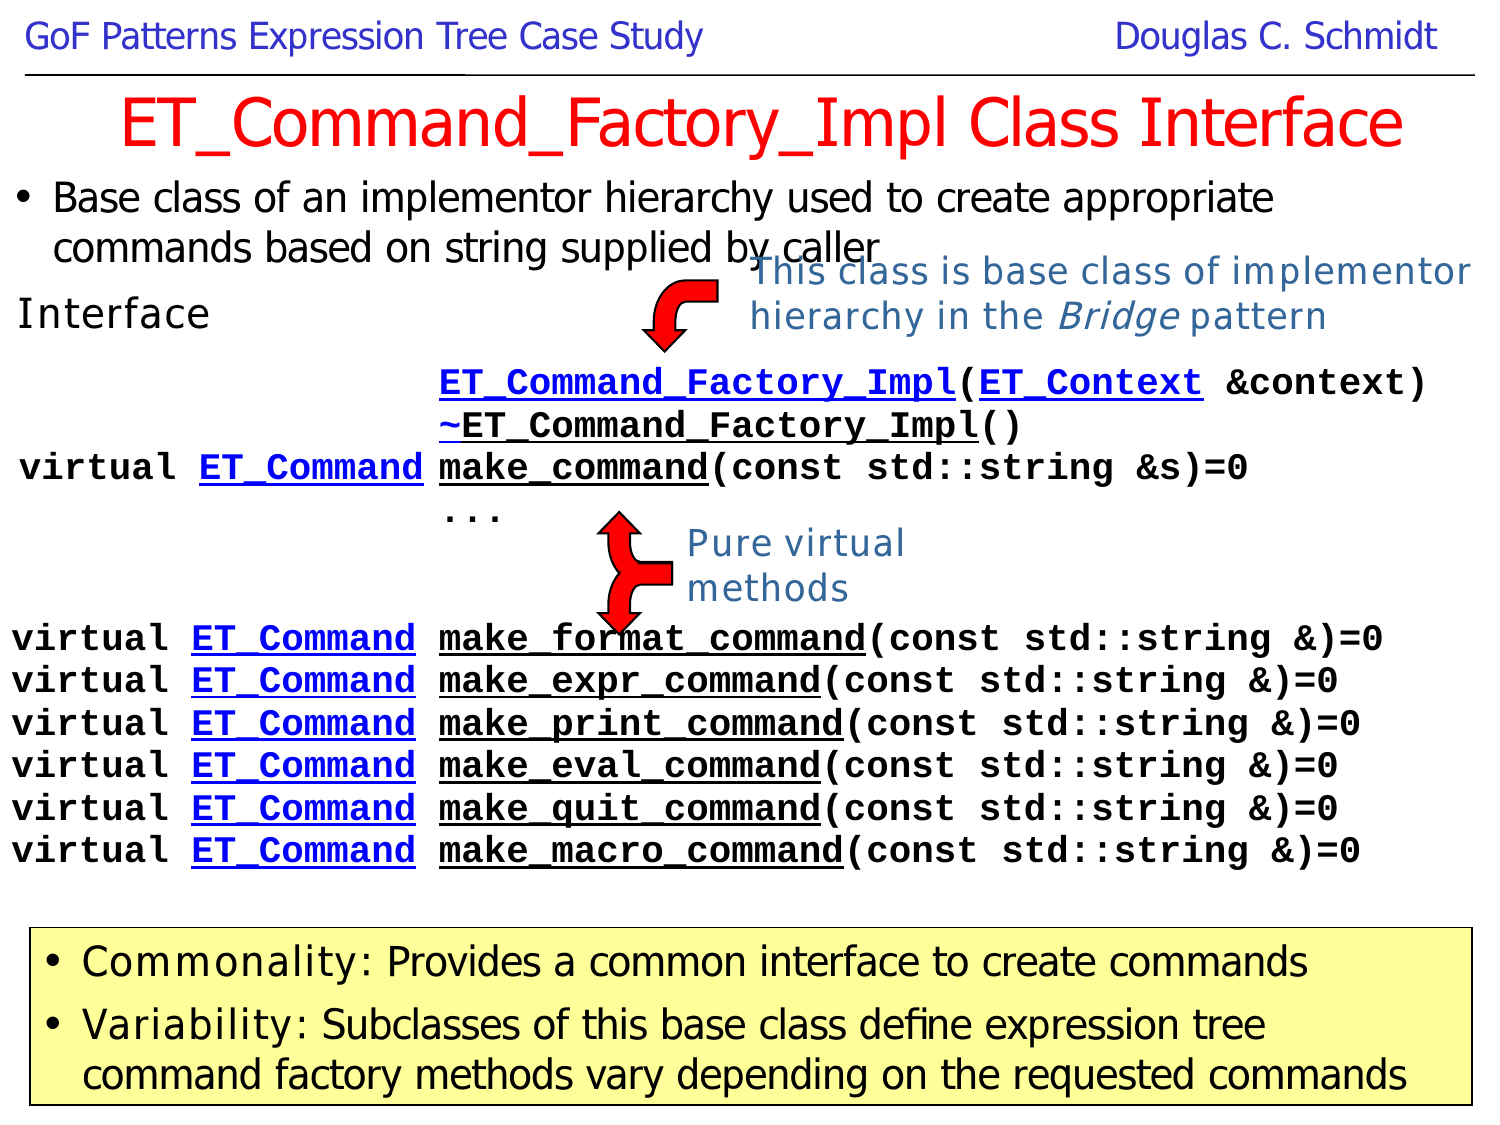

# ET_Command_Factory_Impl Class Interface
Base class of an implementor hierarchy used to create appropriate commands based on string supplied by caller
This class is base class of implementor hierarchy in the Bridge pattern

Interface
|  | ET\_Command\_Factory\_Impl(ET\_Context &context) |
| --- | --- |
|  | ~ET\_Command\_Factory\_Impl() |
| virtual ET\_Command | make\_command(const std::string &s)=0 ... |
| virtual ET\_Command | make\_format\_command(const std::string &)=0 |
| virtual ET\_Command | make\_expr\_command(const std::string &)=0 |
| virtual ET\_Command | make\_print\_command(const std::string &)=0 |
| virtual ET\_Command | make\_eval\_command(const std::string &)=0 |
| virtual ET\_Command | make\_quit\_command(const std::string &)=0 |
| virtual ET\_Command | make\_macro\_command(const std::string &)=0 |

Pure virtual methods
Commonality: Provides a common interface to create commands
Variability: Subclasses of this base class define expression tree command factory methods vary depending on the requested commands